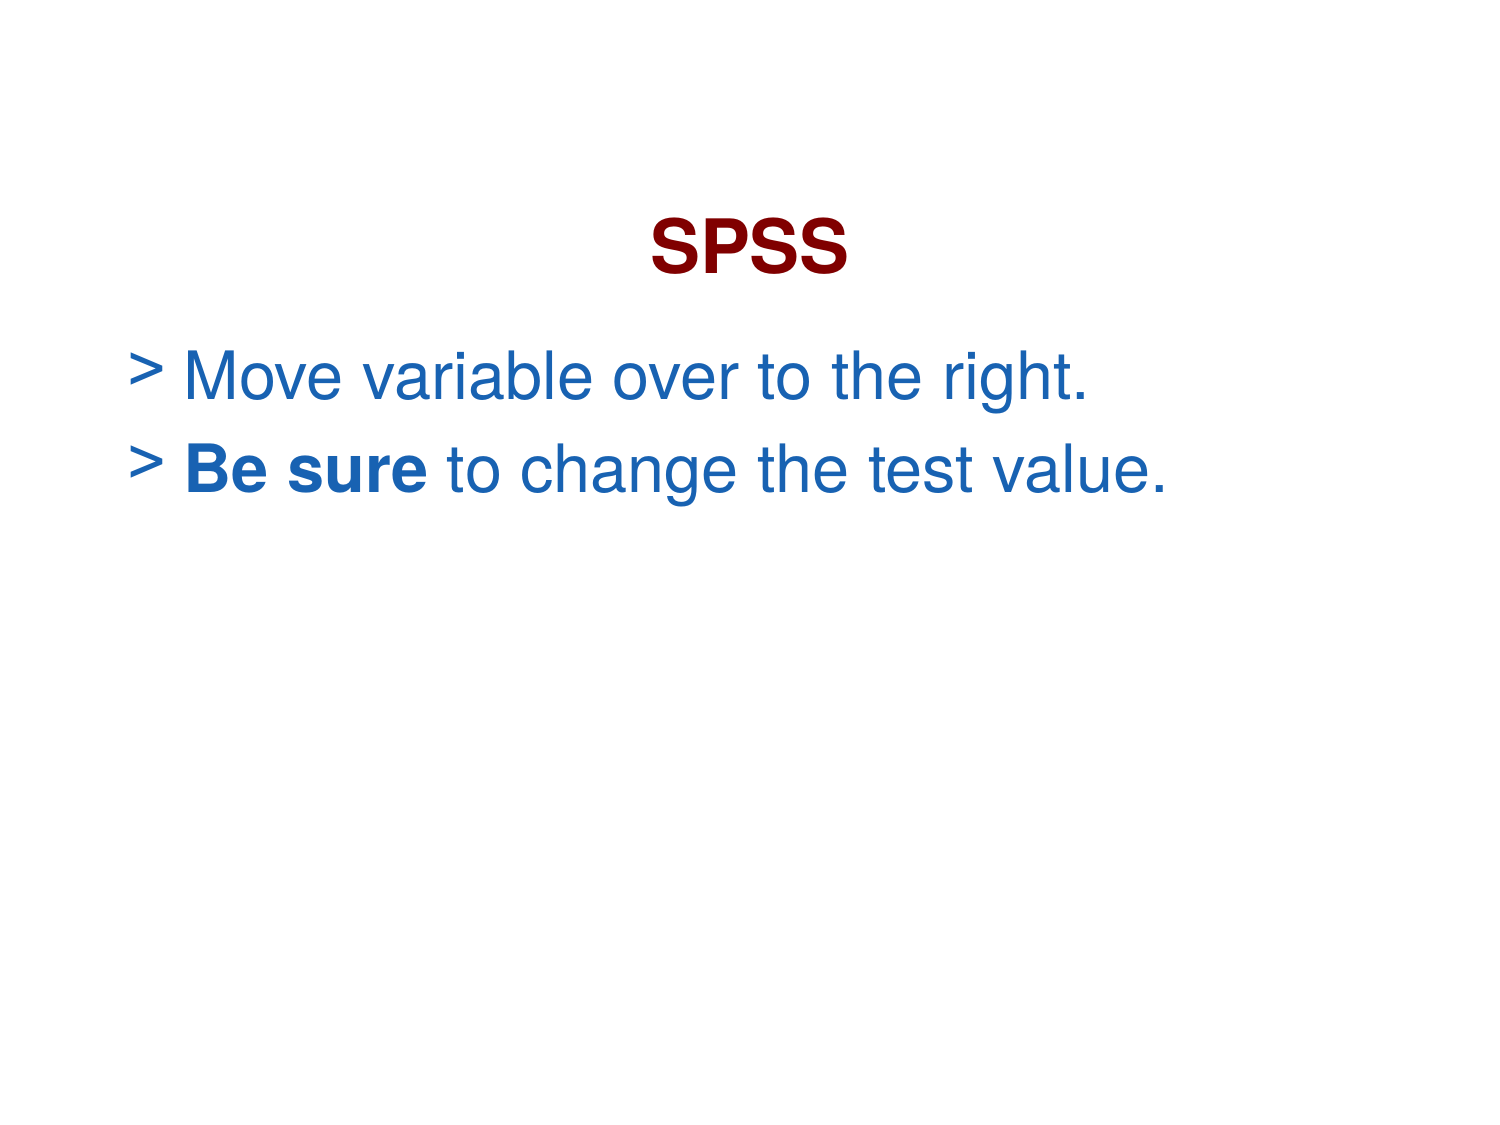

# SPSS
Move variable over to the right.
Be sure to change the test value.